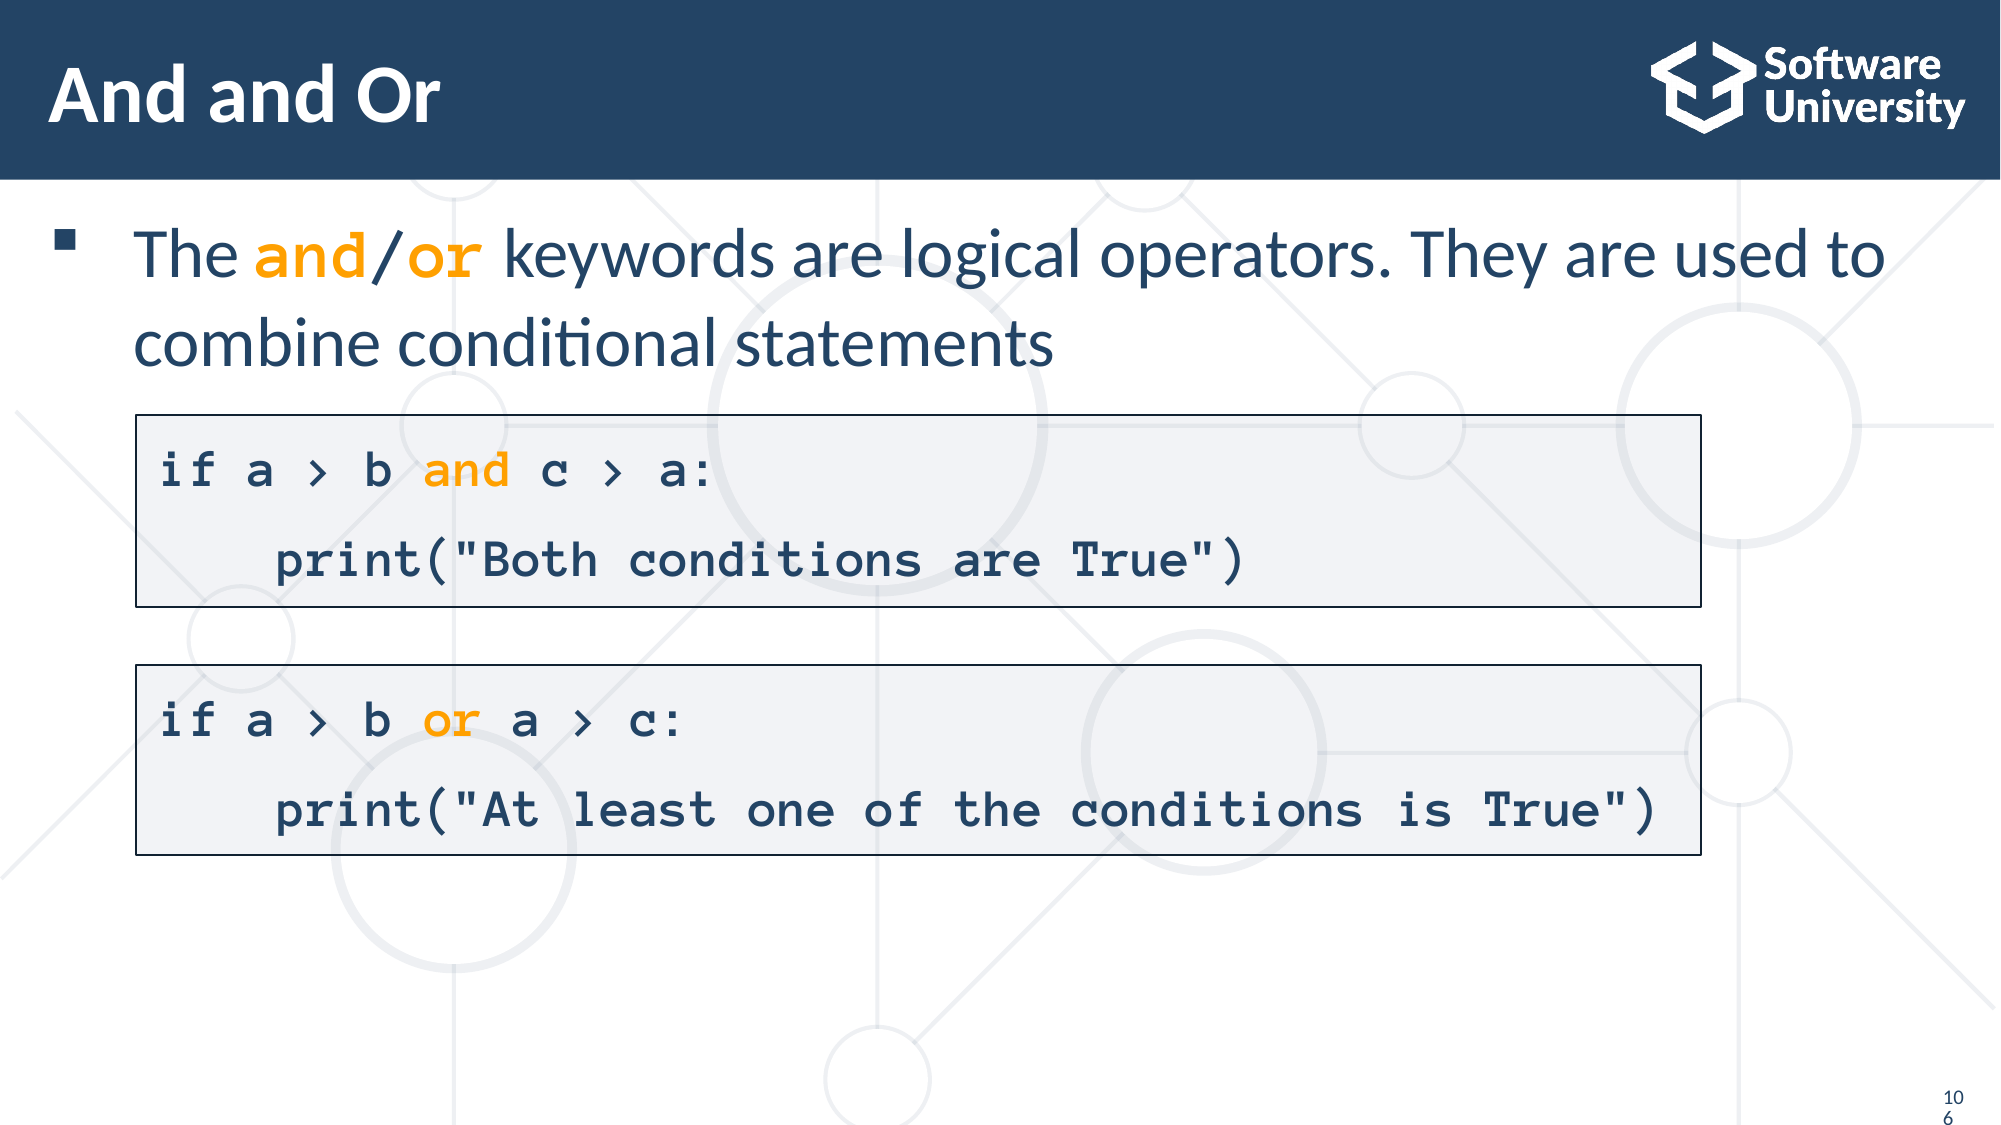

# And and Or
The and/or keywords are logical operators. They are used to combine conditional statements
if a > b and c > a:
    print("Both conditions are True")
if a > b or a > c:
    print("At least one of the conditions is True")
106